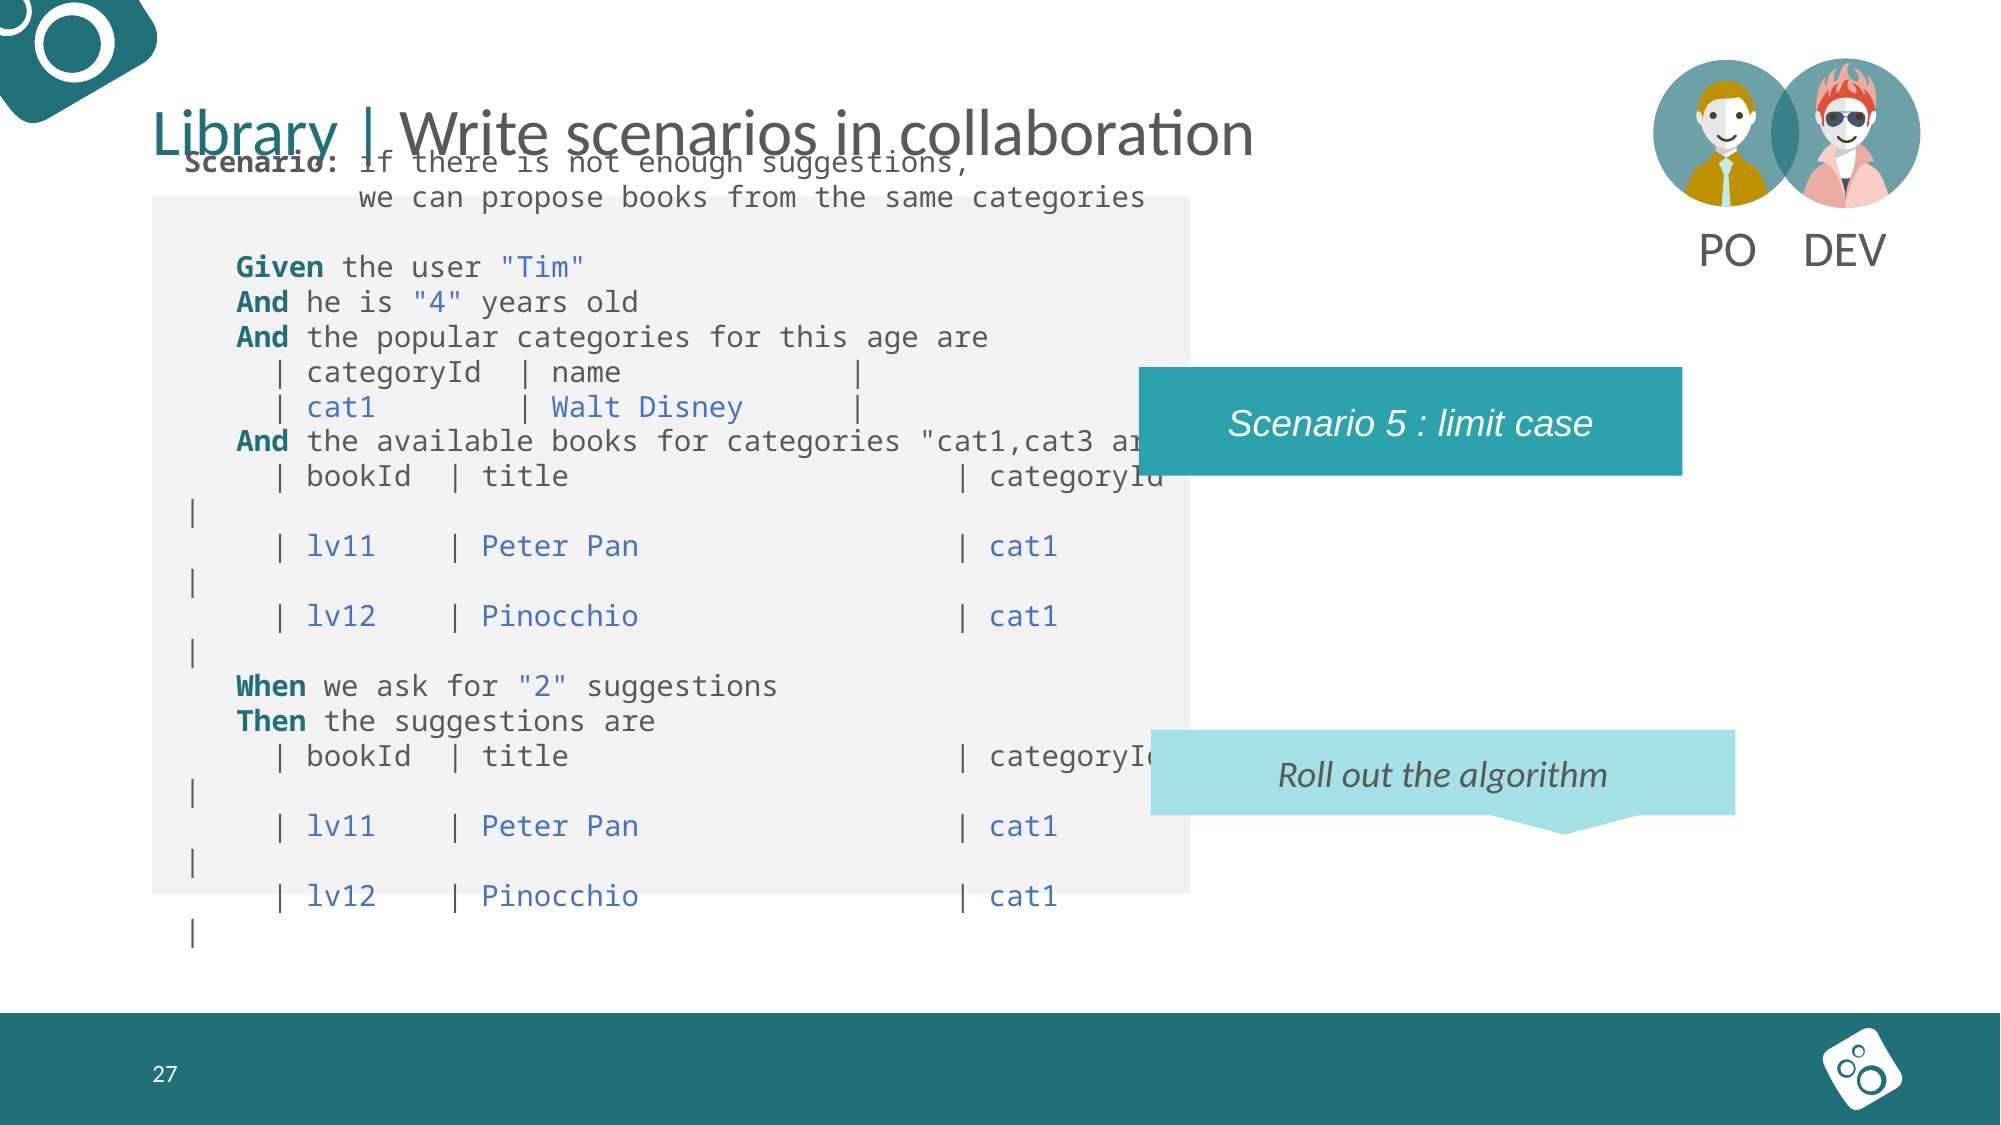

# Library | Write scenarios in collaboration

 Scenario: if there is not enough suggestions,
           we can propose books from the same categories

    Given the user "Tim"
    And he is "4" years old
    And the popular categories for this age are
      | categoryId  | name             |
      | cat1        | Walt Disney      |
    And the available books for categories "cat1,cat3 are
      | bookId  | title                      | categoryId  |
      | lv11    | Peter Pan                  | cat1        |
      | lv12    | Pinocchio                  | cat1        |
    When we ask for "2" suggestions
    Then the suggestions are
      | bookId  | title                      | categoryId  |
      | lv11    | Peter Pan                  | cat1        |
      | lv12    | Pinocchio                  | cat1        |
PO
DEV
Scenario 5 : limit case
Roll out the algorithm
27